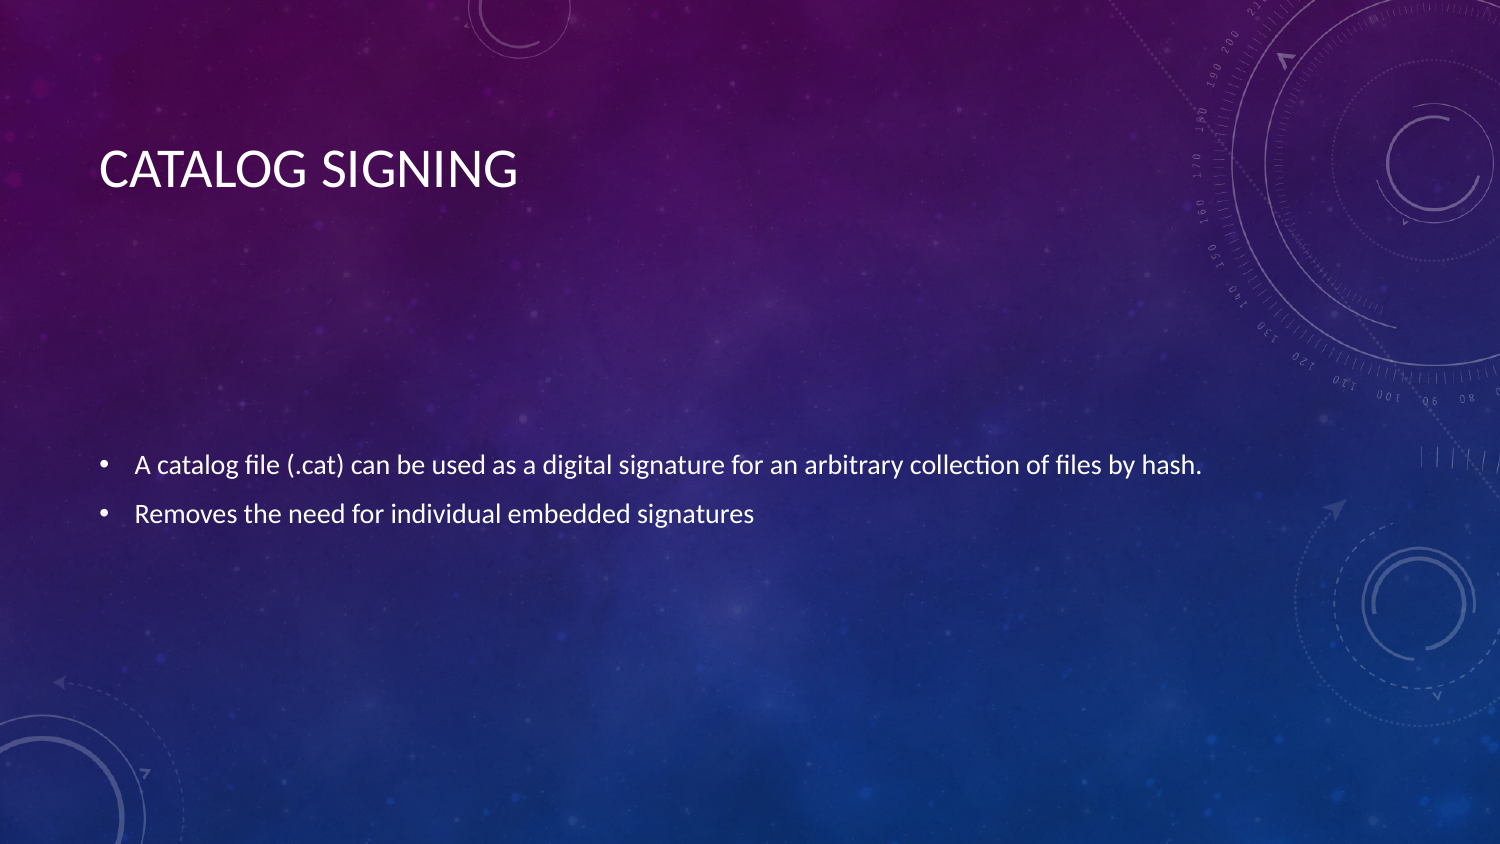

# Catalog Signing
A catalog file (.cat) can be used as a digital signature for an arbitrary collection of files by hash.
Removes the need for individual embedded signatures